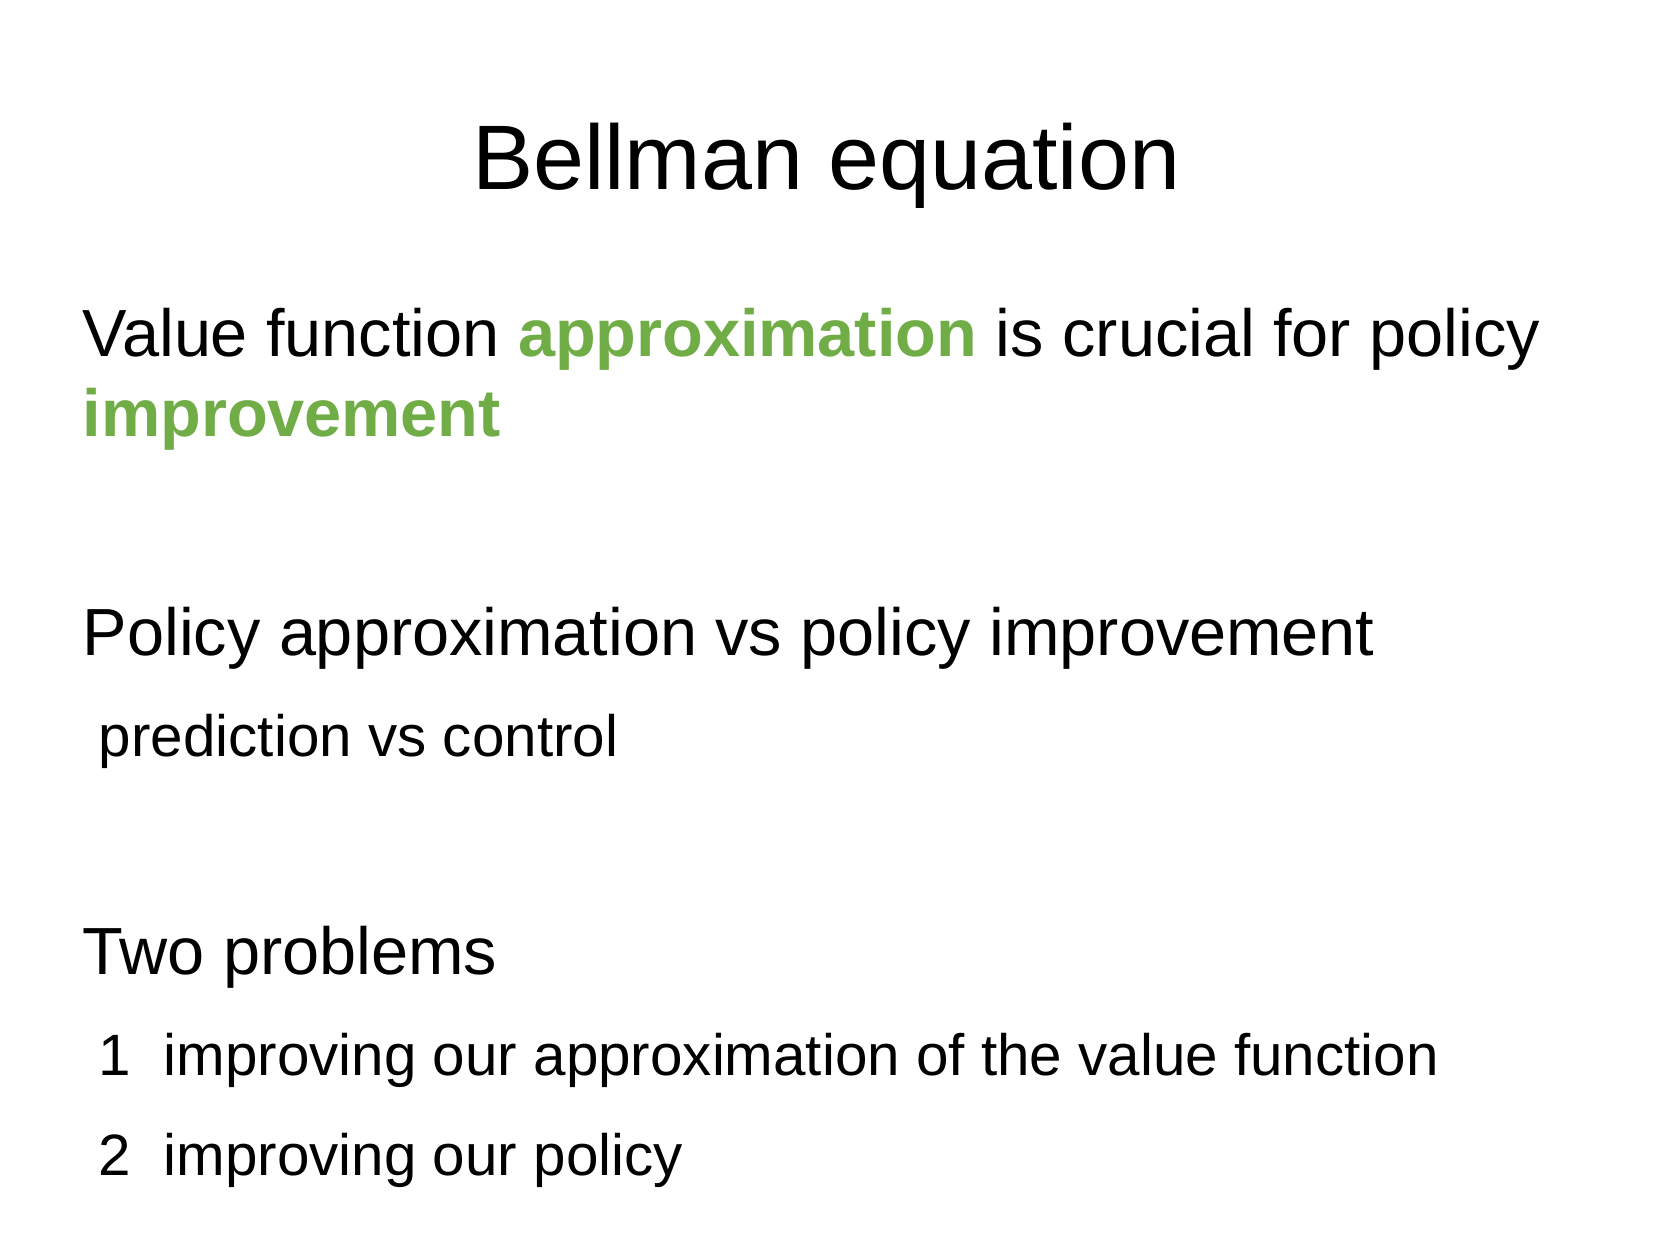

Bellman equation
Value function approximation is crucial for policy improvement

Policy approximation vs policy improvement
 prediction vs control

Two problems
 1  improving our approximation of the value function
 2  improving our policy